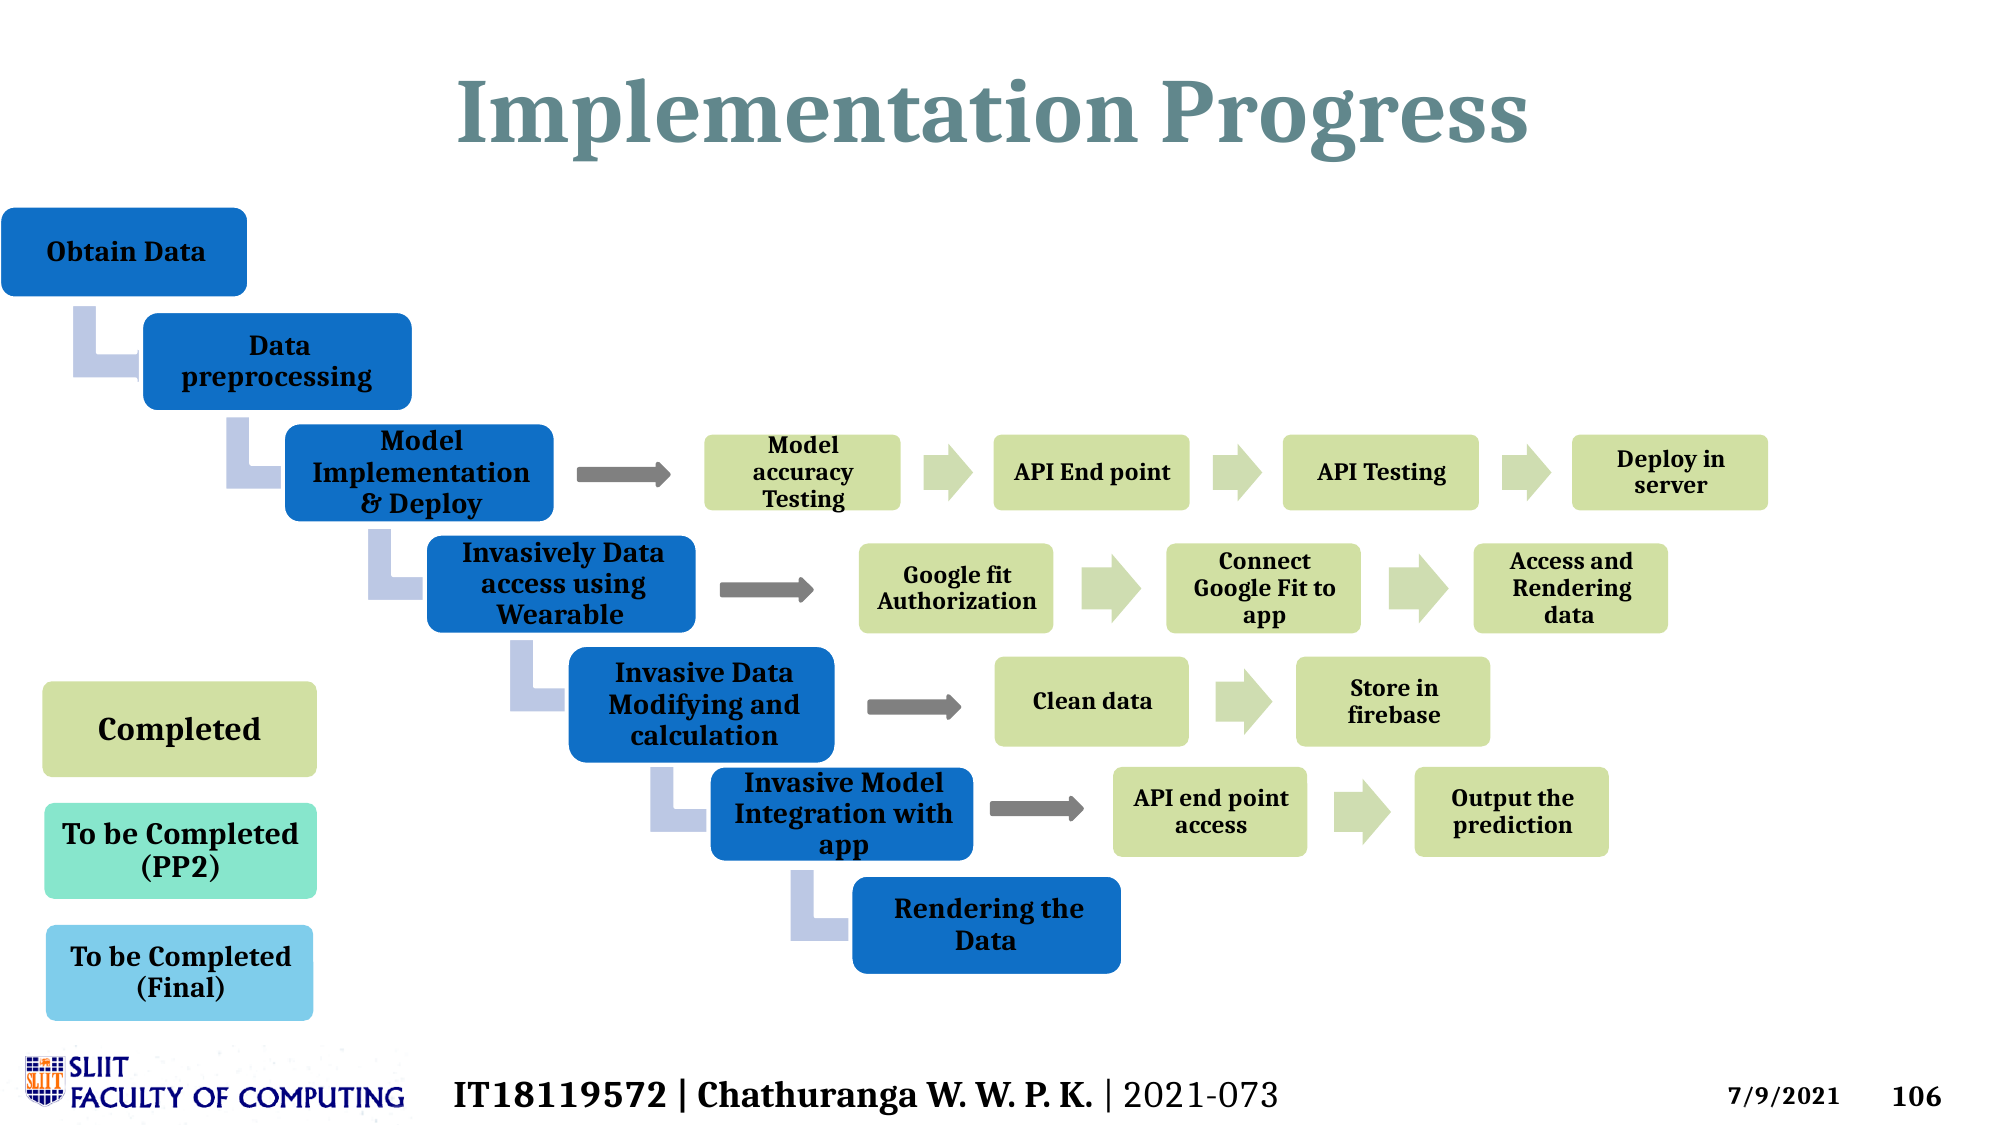

# Implementation Progress
Obtain Data
Data preprocessing
Model Implementation & Deploy
Invasively Data access using Wearable
Invasive Data Modifying and calculation

Invasive Model Integration with app
Rendering the Data
Model accuracy Testing

API End point

API Testing

Deploy in server

Google fit Authorization

Connect Google Fit to app

Access and Rendering data

Clean data

Store in firebase

Completed

API end point access

Output the prediction

To be Completed (PP2)
To be Completed (Final)
IT18119572 | Chathuranga W. W. P. K. | 2021-073